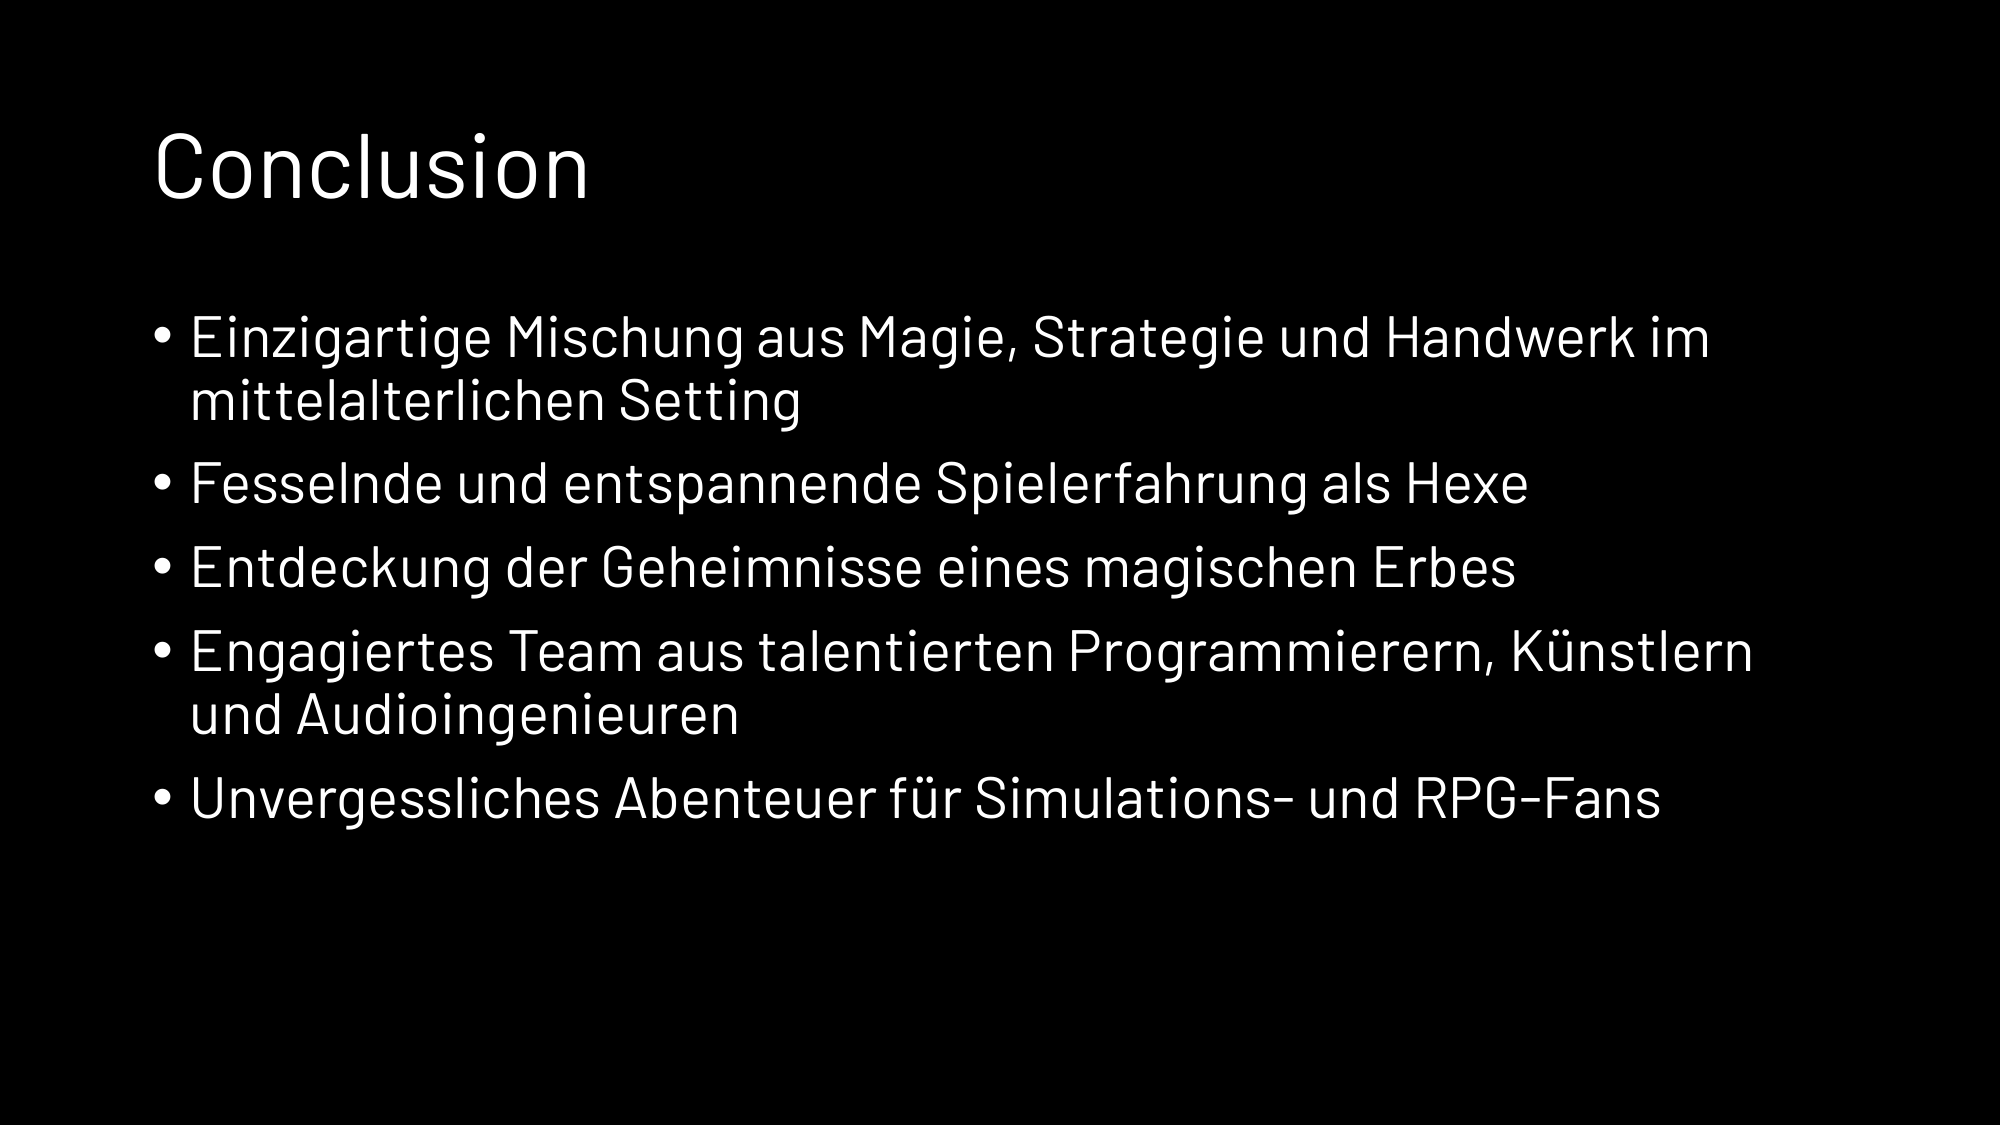

# Conclusion
Einzigartige Mischung aus Magie, Strategie und Handwerk im mittelalterlichen Setting
Fesselnde und entspannende Spielerfahrung als Hexe
Entdeckung der Geheimnisse eines magischen Erbes
Engagiertes Team aus talentierten Programmierern, Künstlern und Audioingenieuren
Unvergessliches Abenteuer für Simulations- und RPG-Fans